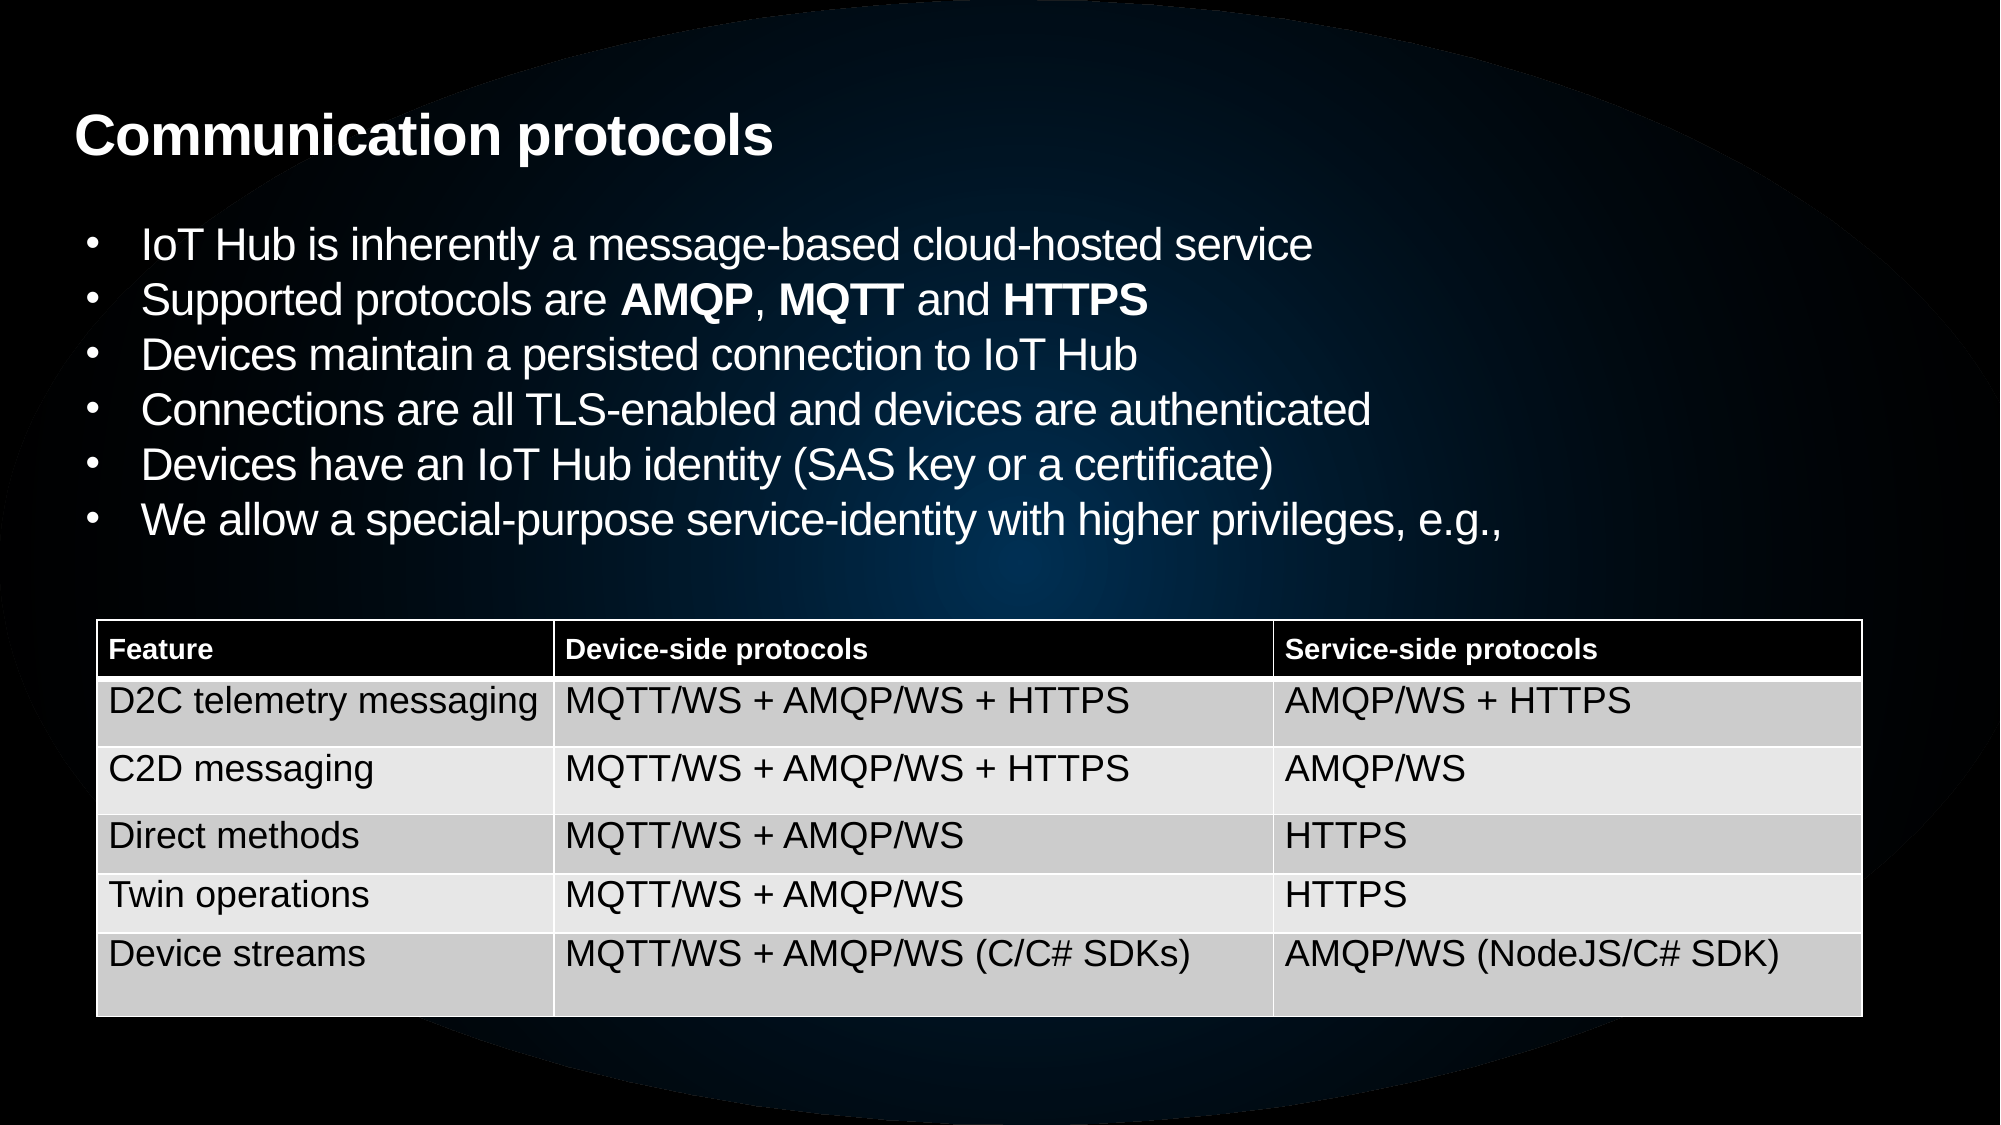

Protocols
# Communication protocols
IoT Hub is inherently a message-based cloud-hosted service
Supported protocols are AMQP, MQTT and HTTPS
Devices maintain a persisted connection to IoT Hub
Connections are all TLS-enabled and devices are authenticated
Devices have an IoT Hub identity (SAS key or a certificate)
We allow a special-purpose service-identity with higher privileges, e.g.,

| Feature | Device-side protocols | Service-side protocols |
| --- | --- | --- |
| D2C telemetry messaging | MQTT/WS + AMQP/WS + HTTPS | AMQP/WS + HTTPS |
| C2D messaging | MQTT/WS + AMQP/WS + HTTPS | AMQP/WS |
| Direct methods | MQTT/WS + AMQP/WS | HTTPS |
| Twin operations | MQTT/WS + AMQP/WS | HTTPS |
| Device streams | MQTT/WS + AMQP/WS (C/C# SDKs) | AMQP/WS (NodeJS/C# SDK) |